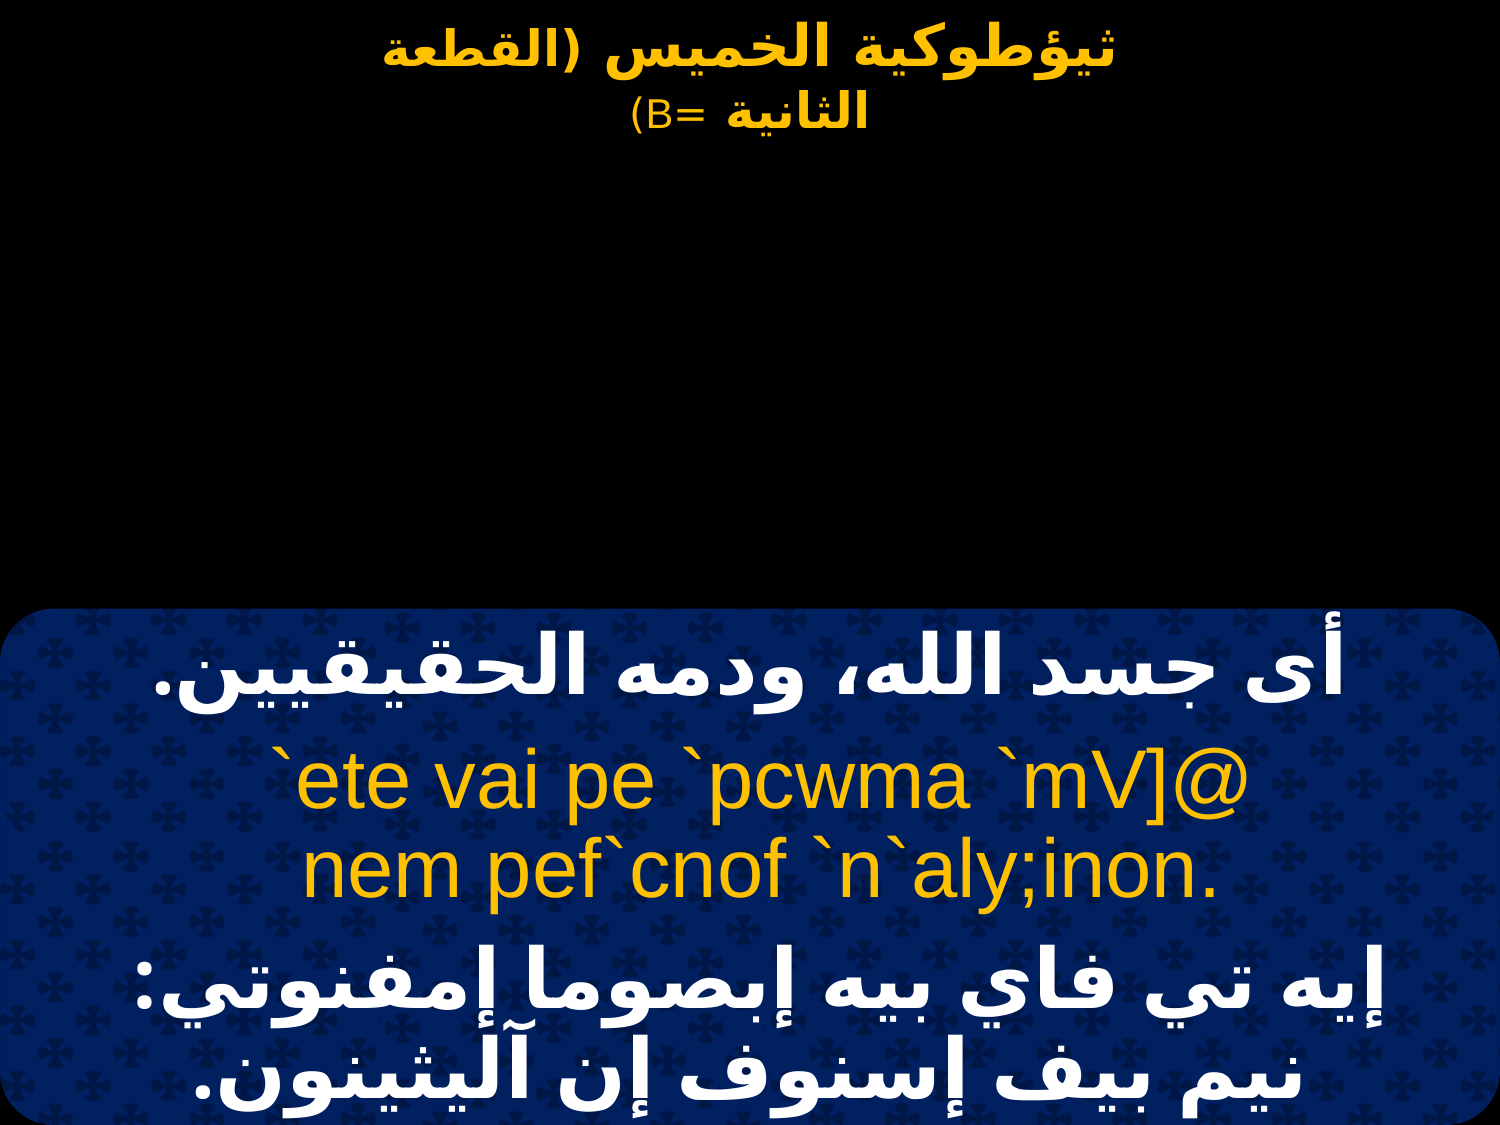

أى جسد الله، ودمه الحقيقيين.
 `ete vai pe `pcwma `mV]@
 nem pef`cnof `n`aly;inon.
إيه تي فاي بيه إبصوما إمفنوتي:
نيم بيف إسنوف إن آليثينون.